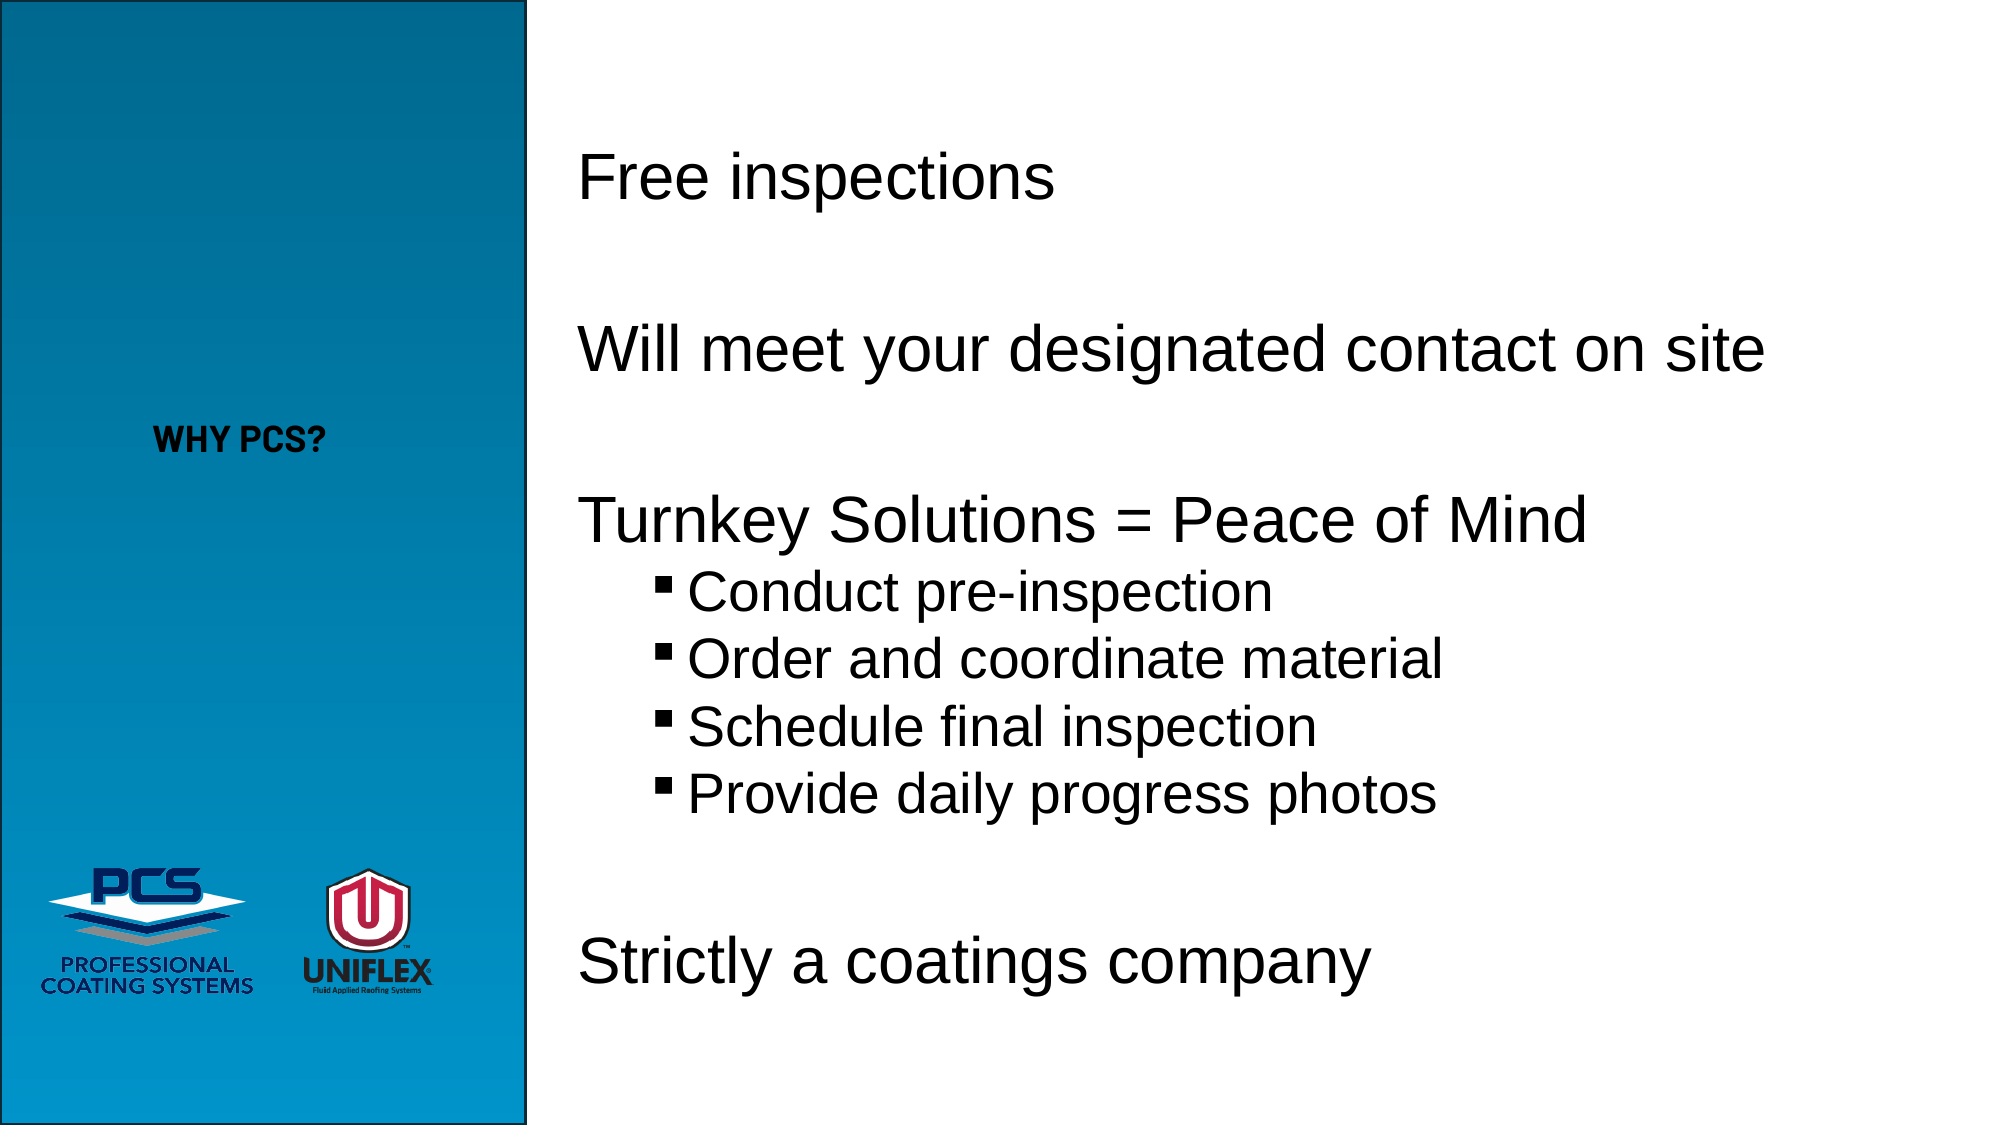

Free inspections

Will meet your designated contact on site

Turnkey Solutions = Peace of Mind
Conduct pre-inspection
Order and coordinate material
Schedule final inspection
Provide daily progress photos

Strictly a coatings company
WHY PCS?